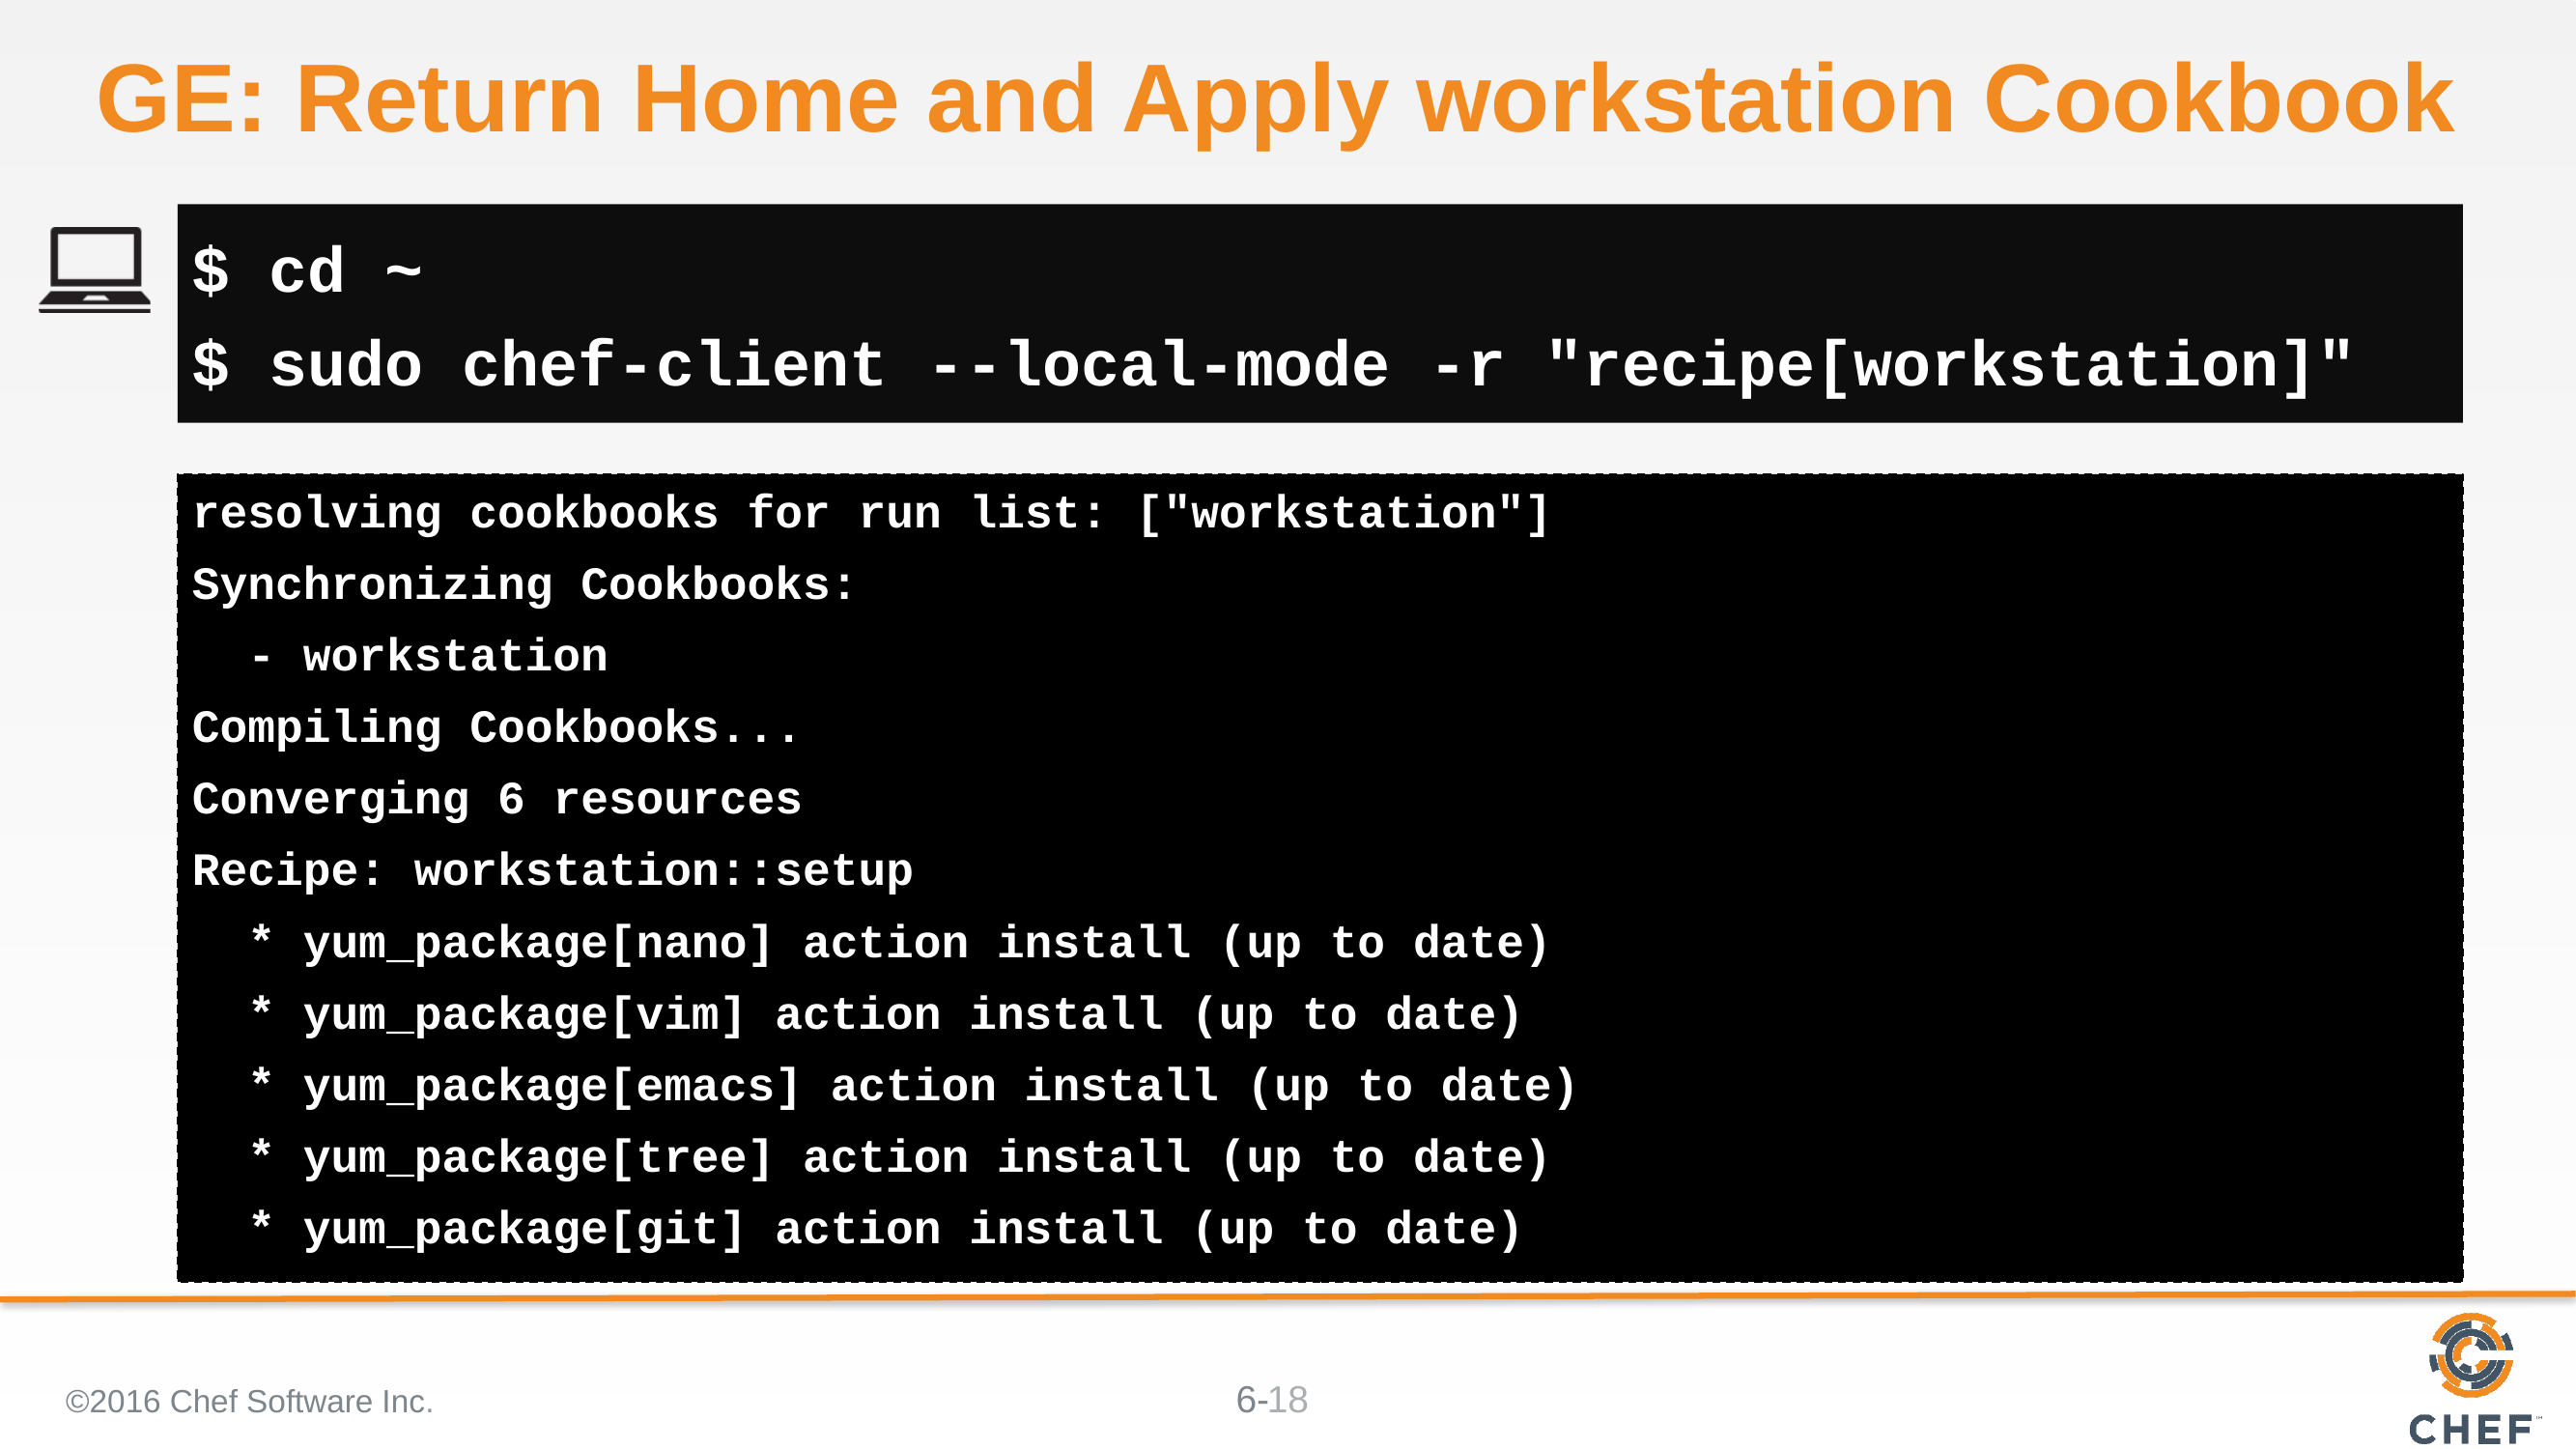

# GE: Return Home and Apply workstation Cookbook
$ cd ~
$ sudo chef-client --local-mode -r "recipe[workstation]"
resolving cookbooks for run list: ["workstation"]
Synchronizing Cookbooks:
  - workstation
Compiling Cookbooks...
Converging 6 resources
Recipe: workstation::setup
  * yum_package[nano] action install (up to date)
  * yum_package[vim] action install (up to date)
  * yum_package[emacs] action install (up to date)
  * yum_package[tree] action install (up to date)
  * yum_package[git] action install (up to date)
©2016 Chef Software Inc.
18